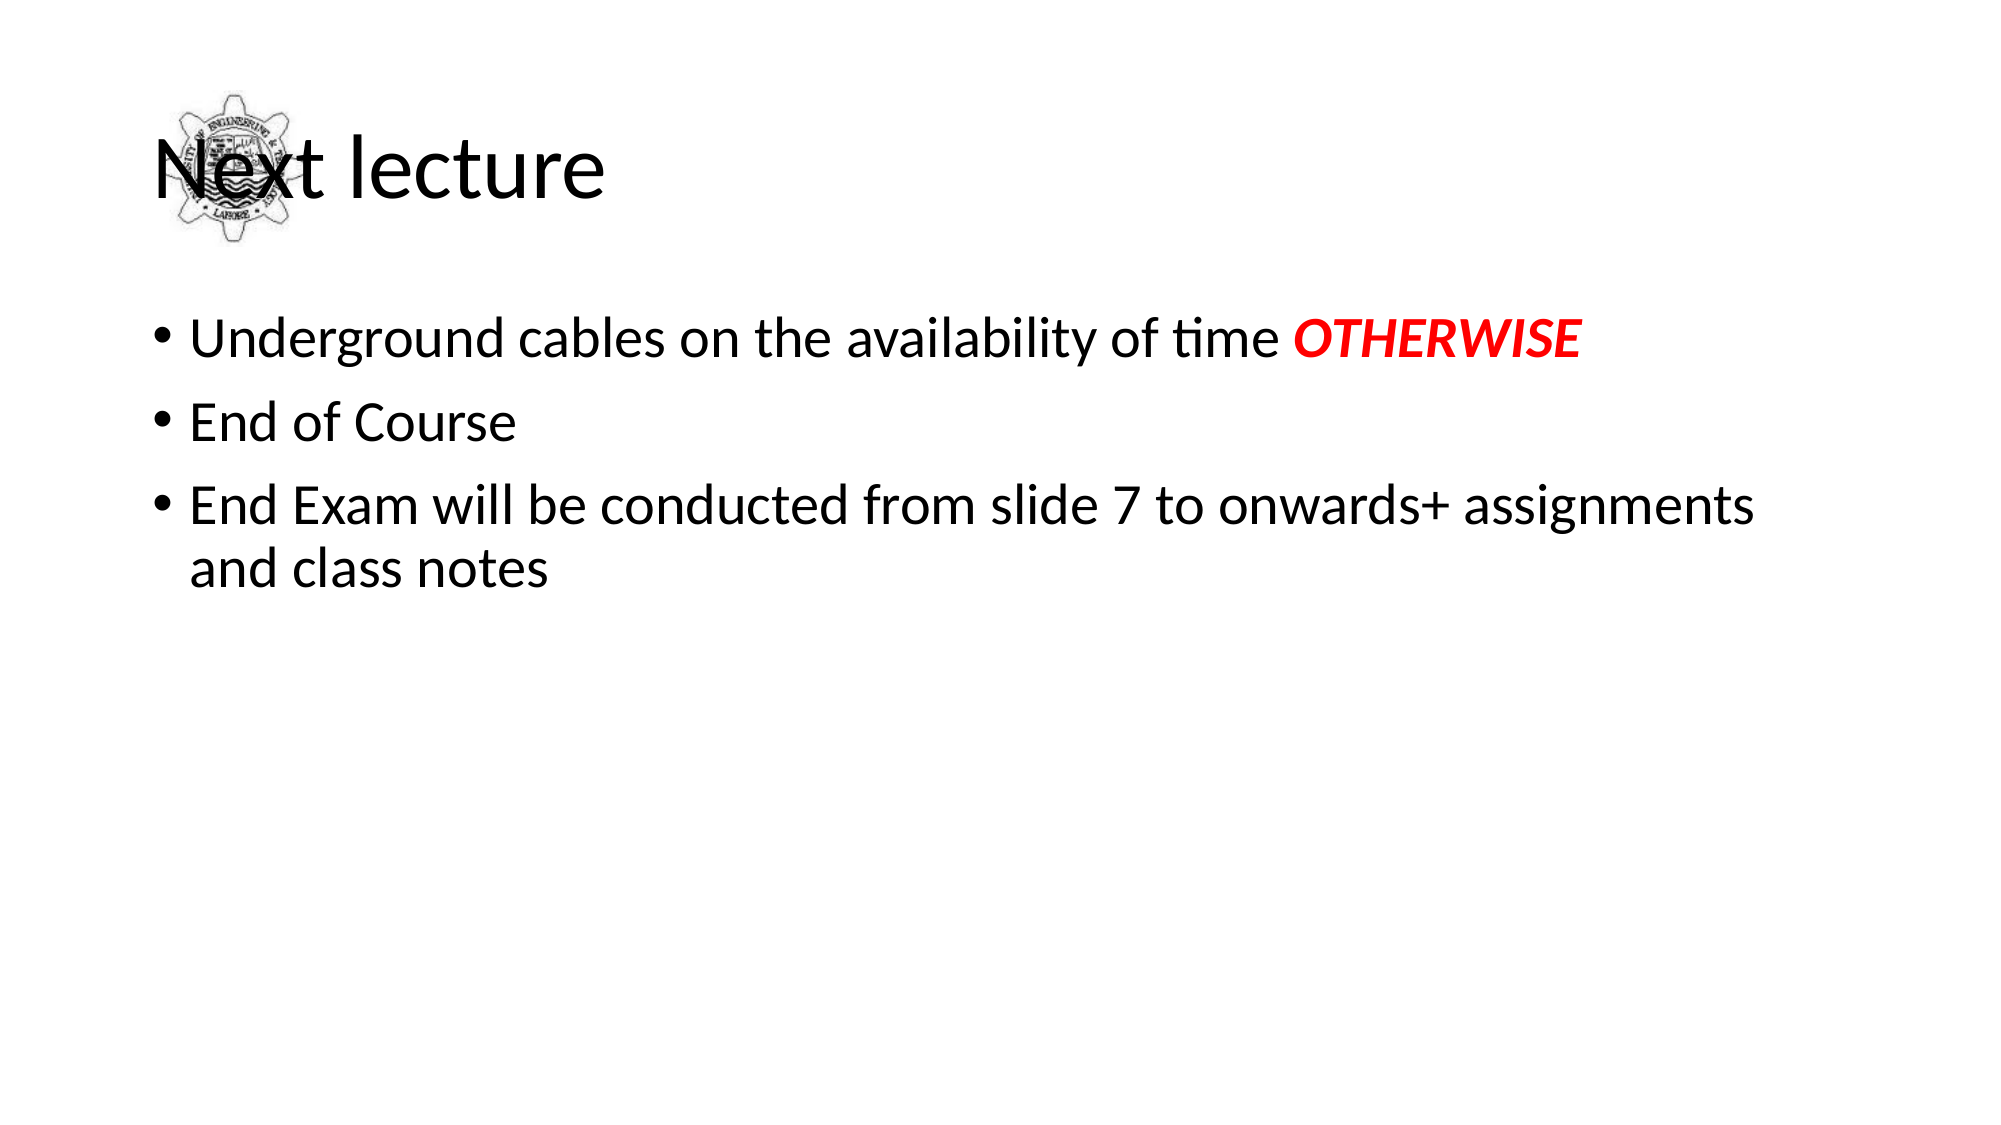

# Next lecture
Underground cables on the availability of time OTHERWISE
End of Course
End Exam will be conducted from slide 7 to onwards+ assignments and class notes